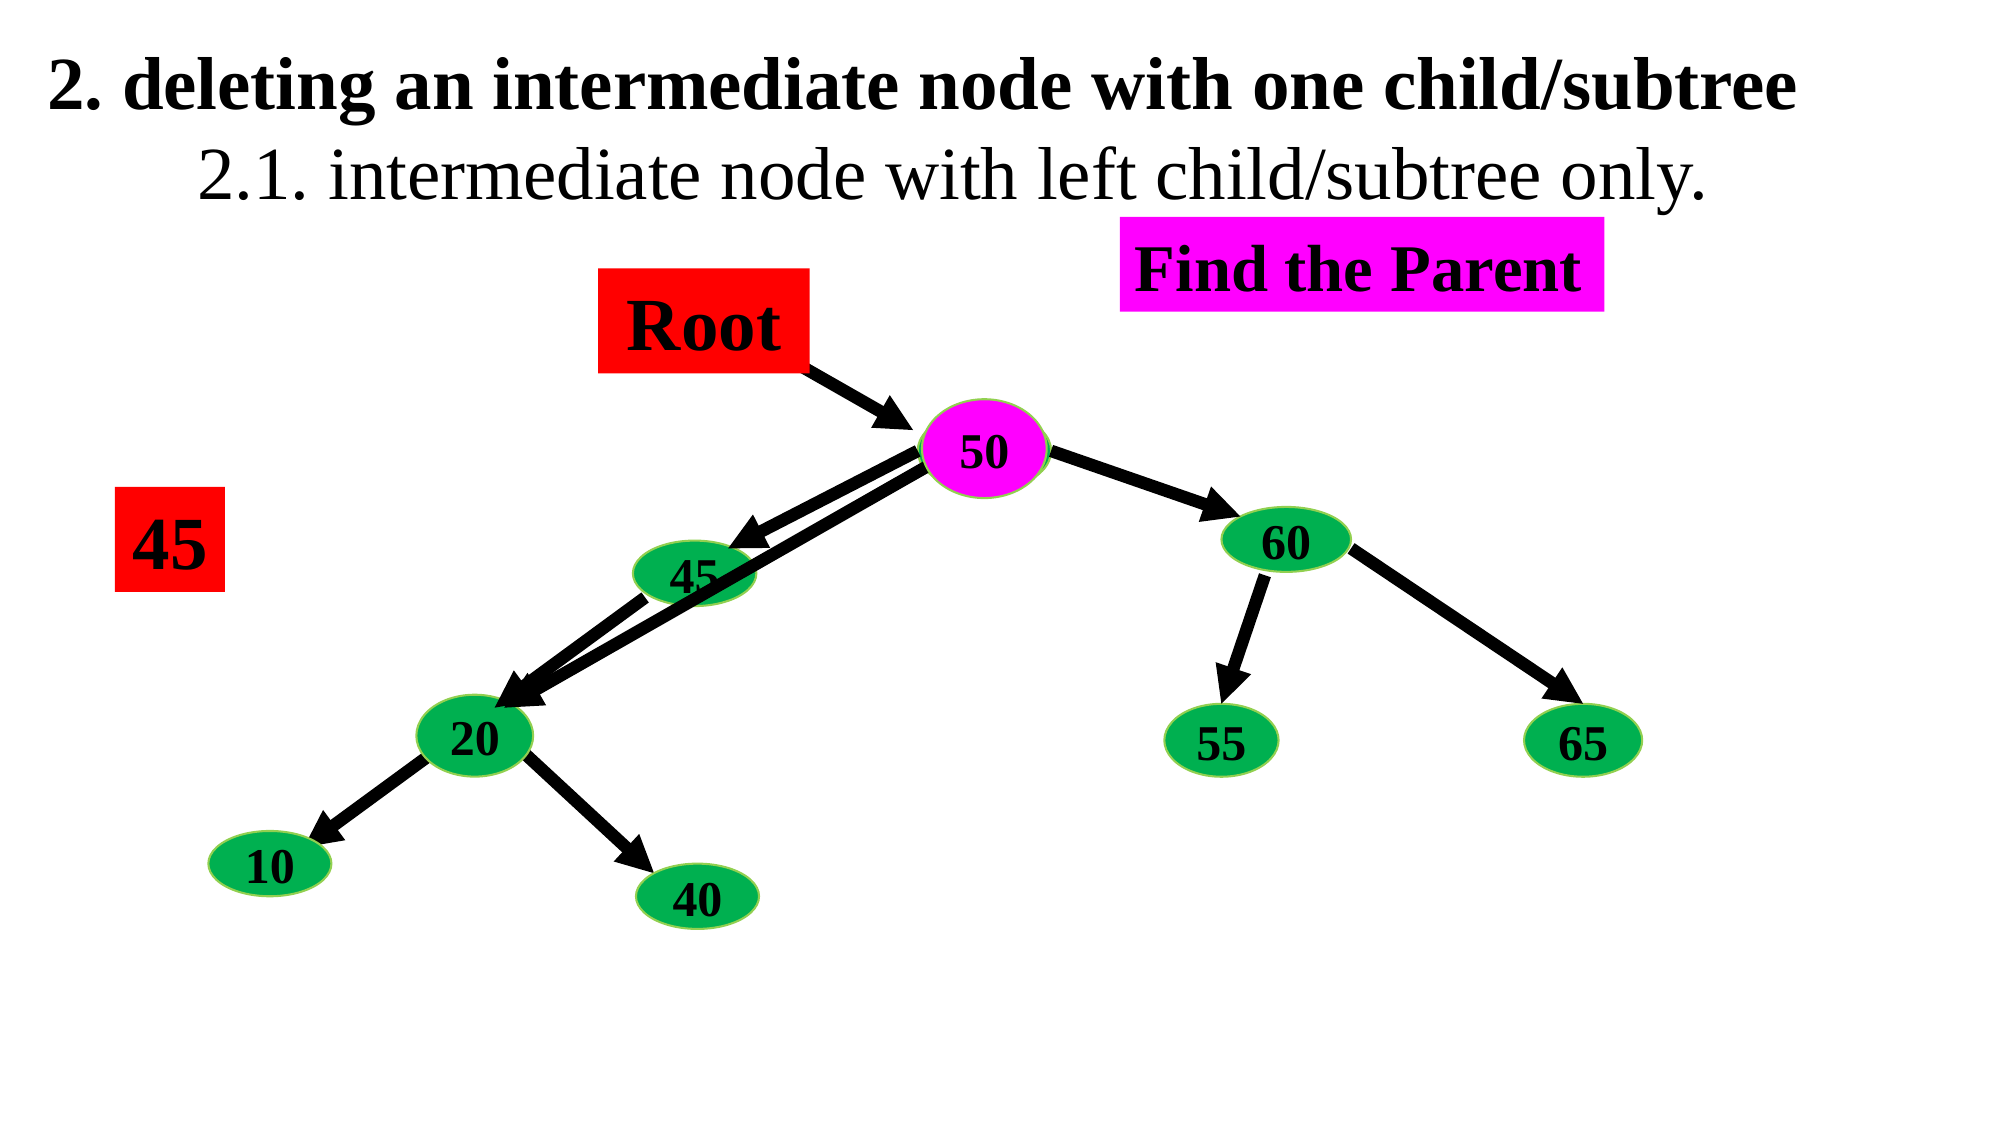

2. deleting an intermediate node with one child/subtree
2.1. intermediate node with left child/subtree only.
Find the Parent
Root
50
50
45
60
45
20
55
65
10
40